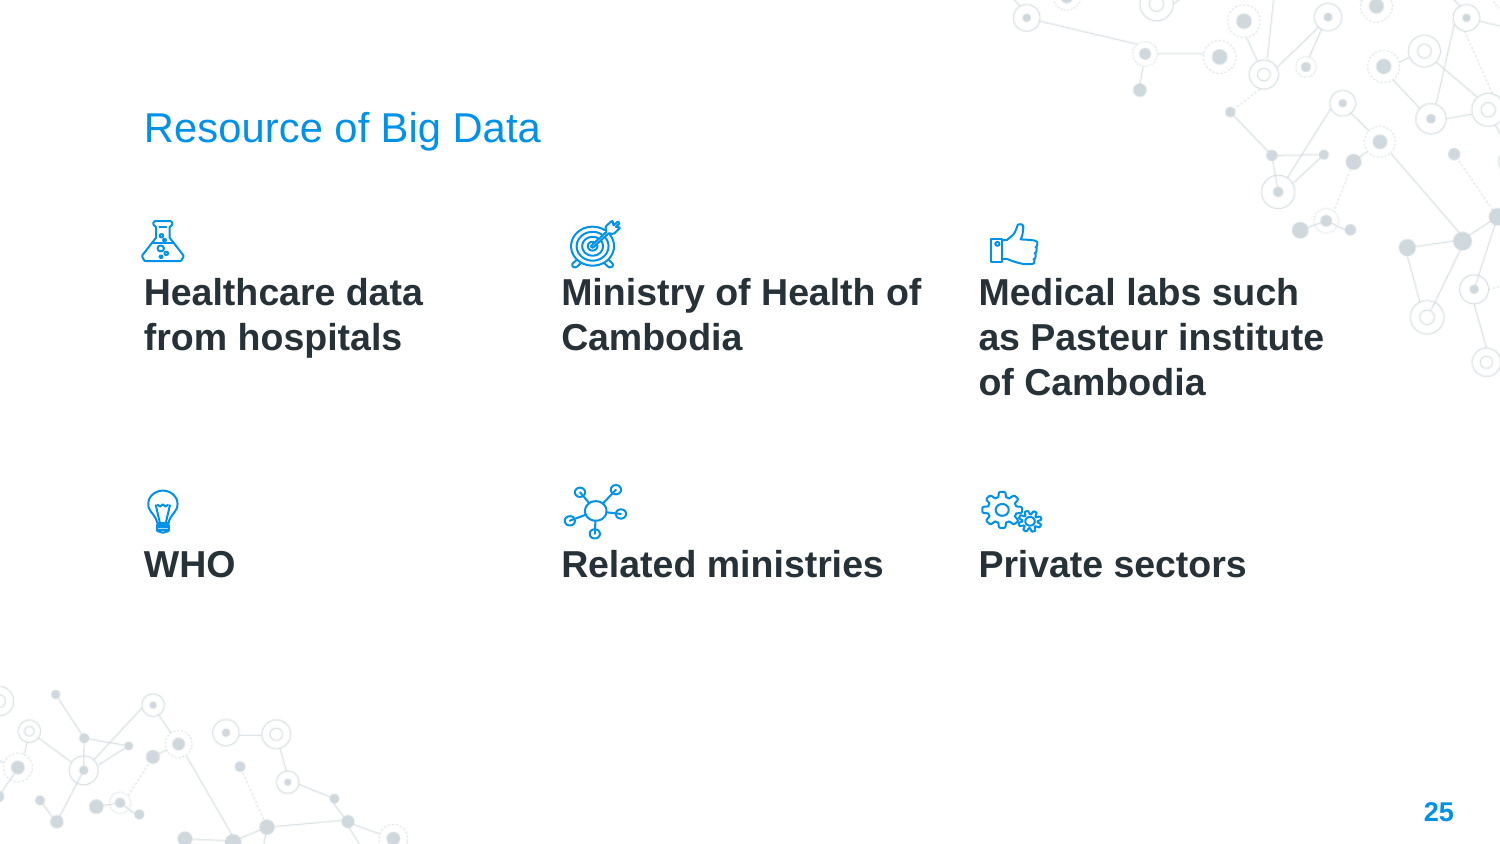

# Resource of Big Data

Healthcare data from hospitals
Ministry of Health of Cambodia
Medical labs such as Pasteur institute of Cambodia

WHO
Related ministries
Private sectors

25